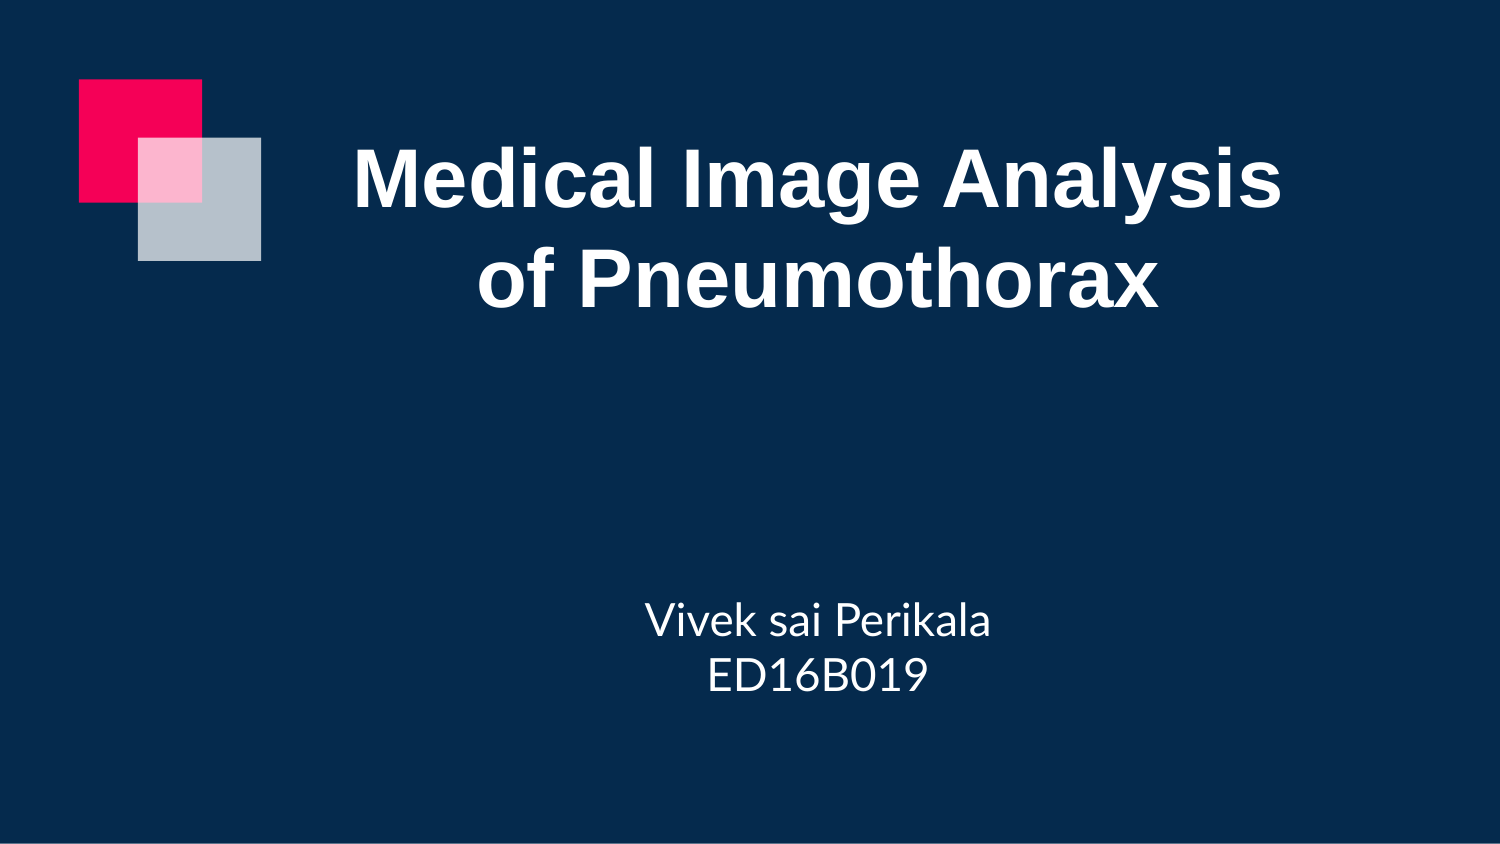

# Medical Image Analysis of Pneumothorax
Vivek sai Perikala
ED16B019